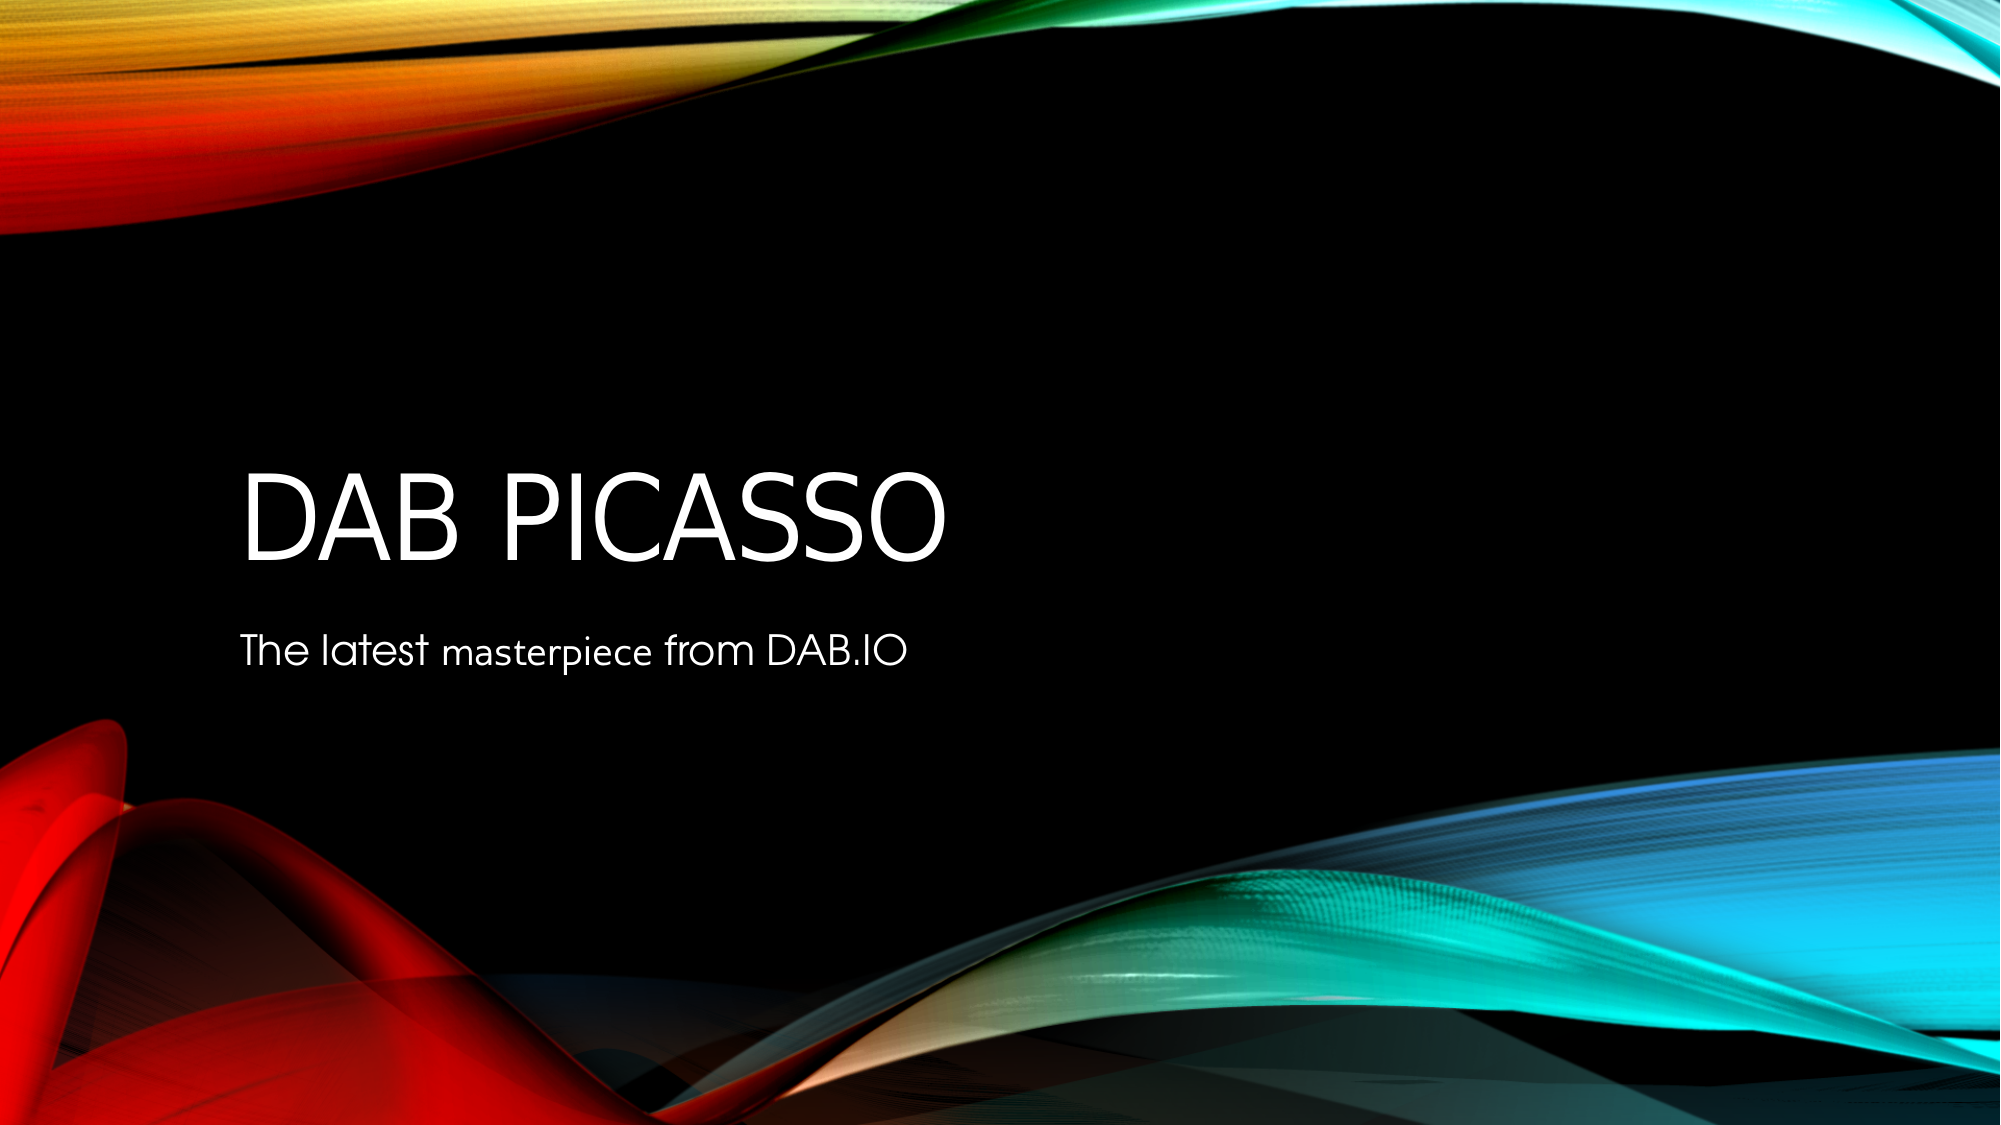

# DAB Picasso
The latest masterpiece from DAB.IO